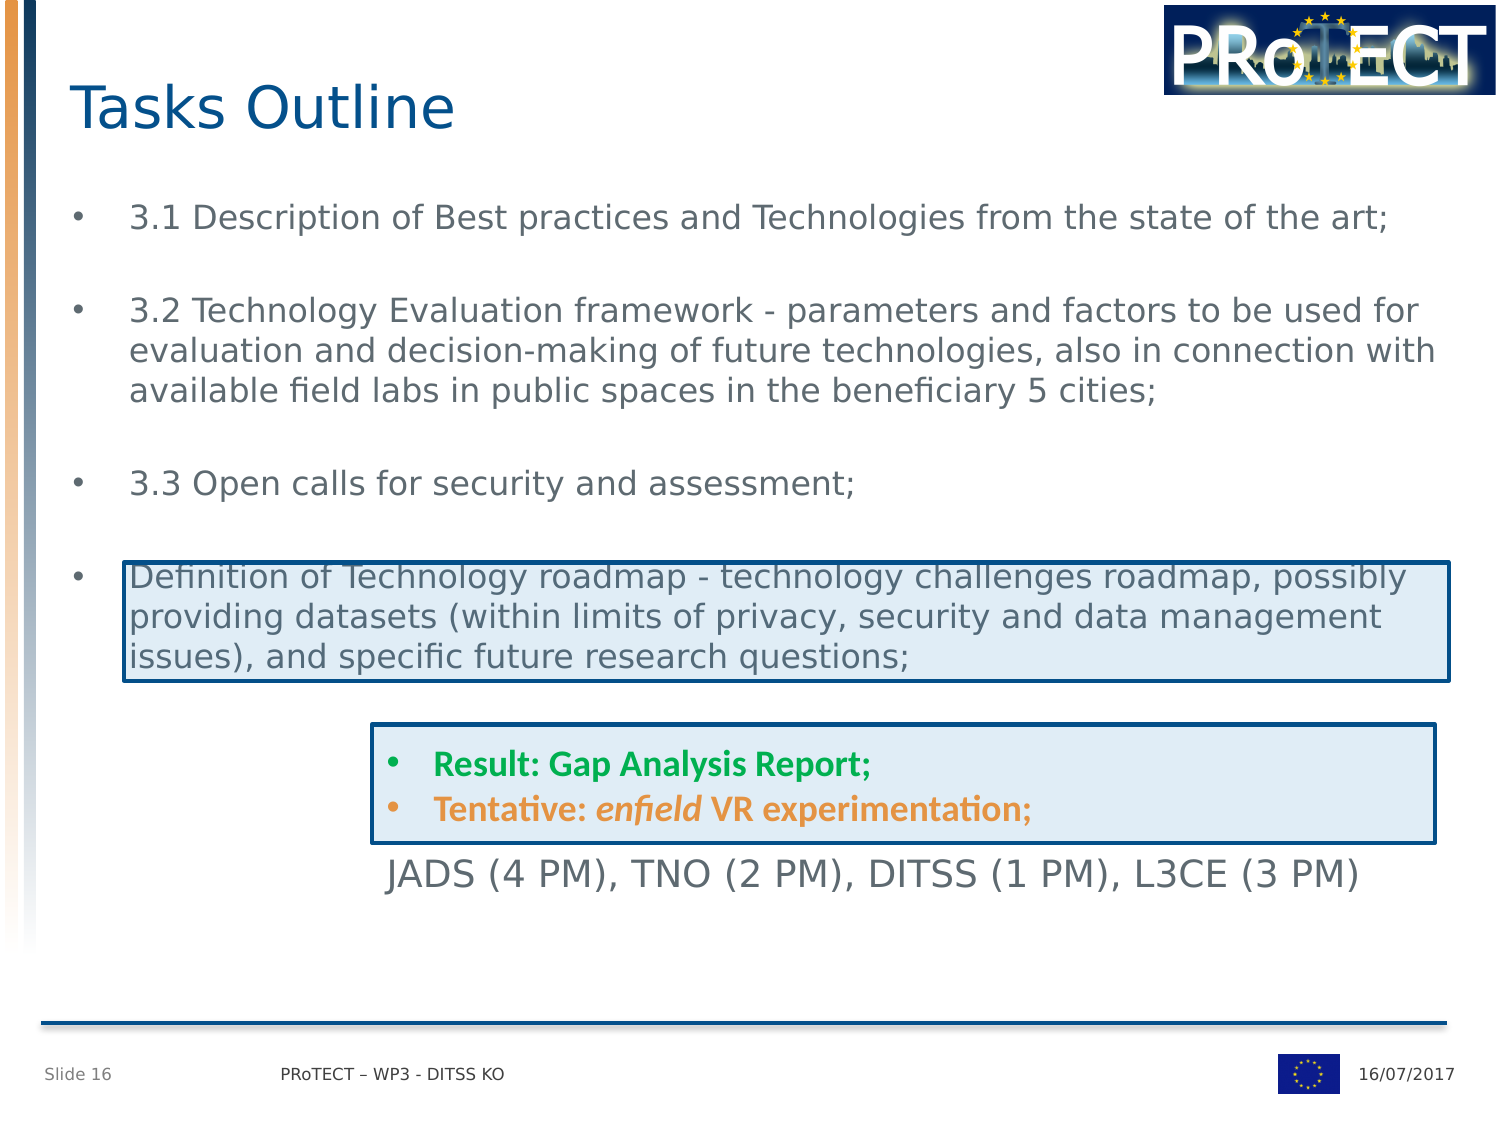

# Tasks Outline
3.1 Description of Best practices and Technologies from the state of the art;

3.2 Technology Evaluation framework - parameters and factors to be used for evaluation and decision-making of future technologies, also in connection with available field labs in public spaces in the beneficiary 5 cities;

3.3 Open calls for security and assessment;

Definition of Technology roadmap - technology challenges roadmap, possibly providing datasets (within limits of privacy, security and data management issues), and specific future research questions;

Result: Gap Analysis Report;
Tentative: enfield VR experimentation;

JADS (4 PM), TNO (2 PM), DITSS (1 PM), L3CE (3 PM)
Slide 16
PRoTECT – WP3 - DITSS KO
16/07/2017